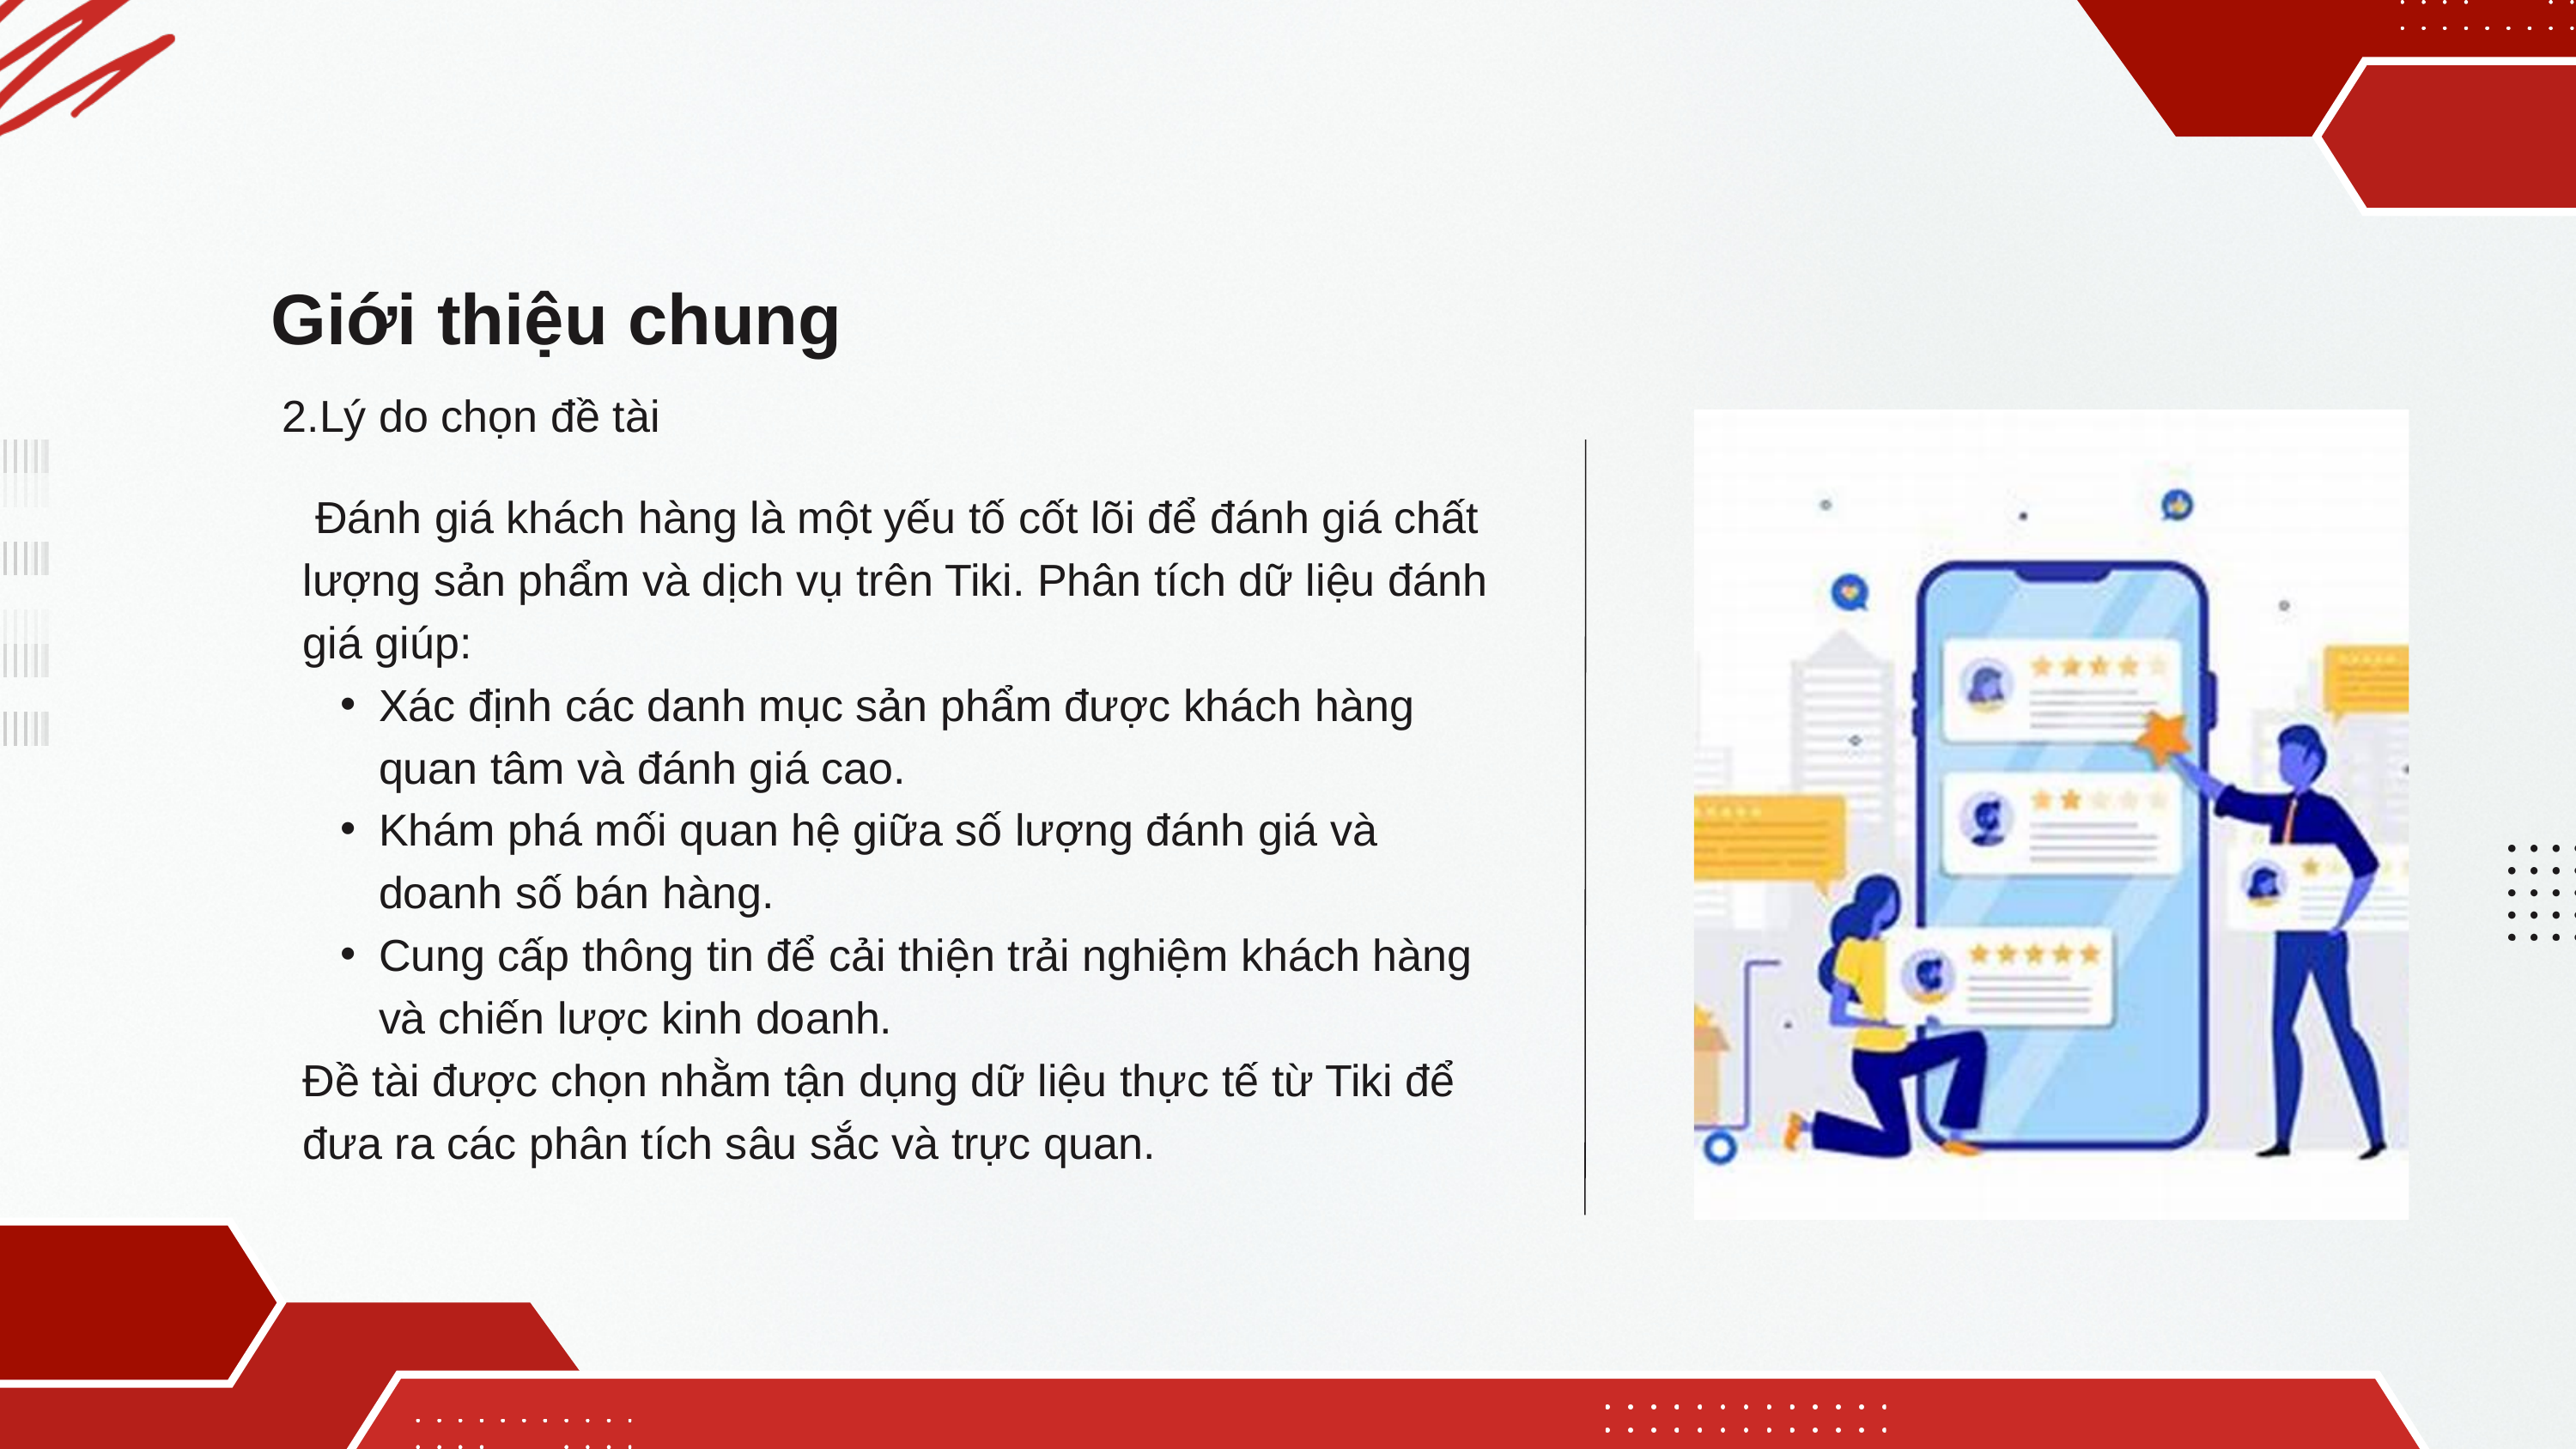

Giới thiệu chung
2.Lý do chọn đề tài

 Đánh giá khách hàng là một yếu tố cốt lõi để đánh giá chất lượng sản phẩm và dịch vụ trên Tiki. Phân tích dữ liệu đánh giá giúp:
Xác định các danh mục sản phẩm được khách hàng quan tâm và đánh giá cao.
Khám phá mối quan hệ giữa số lượng đánh giá và doanh số bán hàng.
Cung cấp thông tin để cải thiện trải nghiệm khách hàng và chiến lược kinh doanh.
Đề tài được chọn nhằm tận dụng dữ liệu thực tế từ Tiki để đưa ra các phân tích sâu sắc và trực quan.